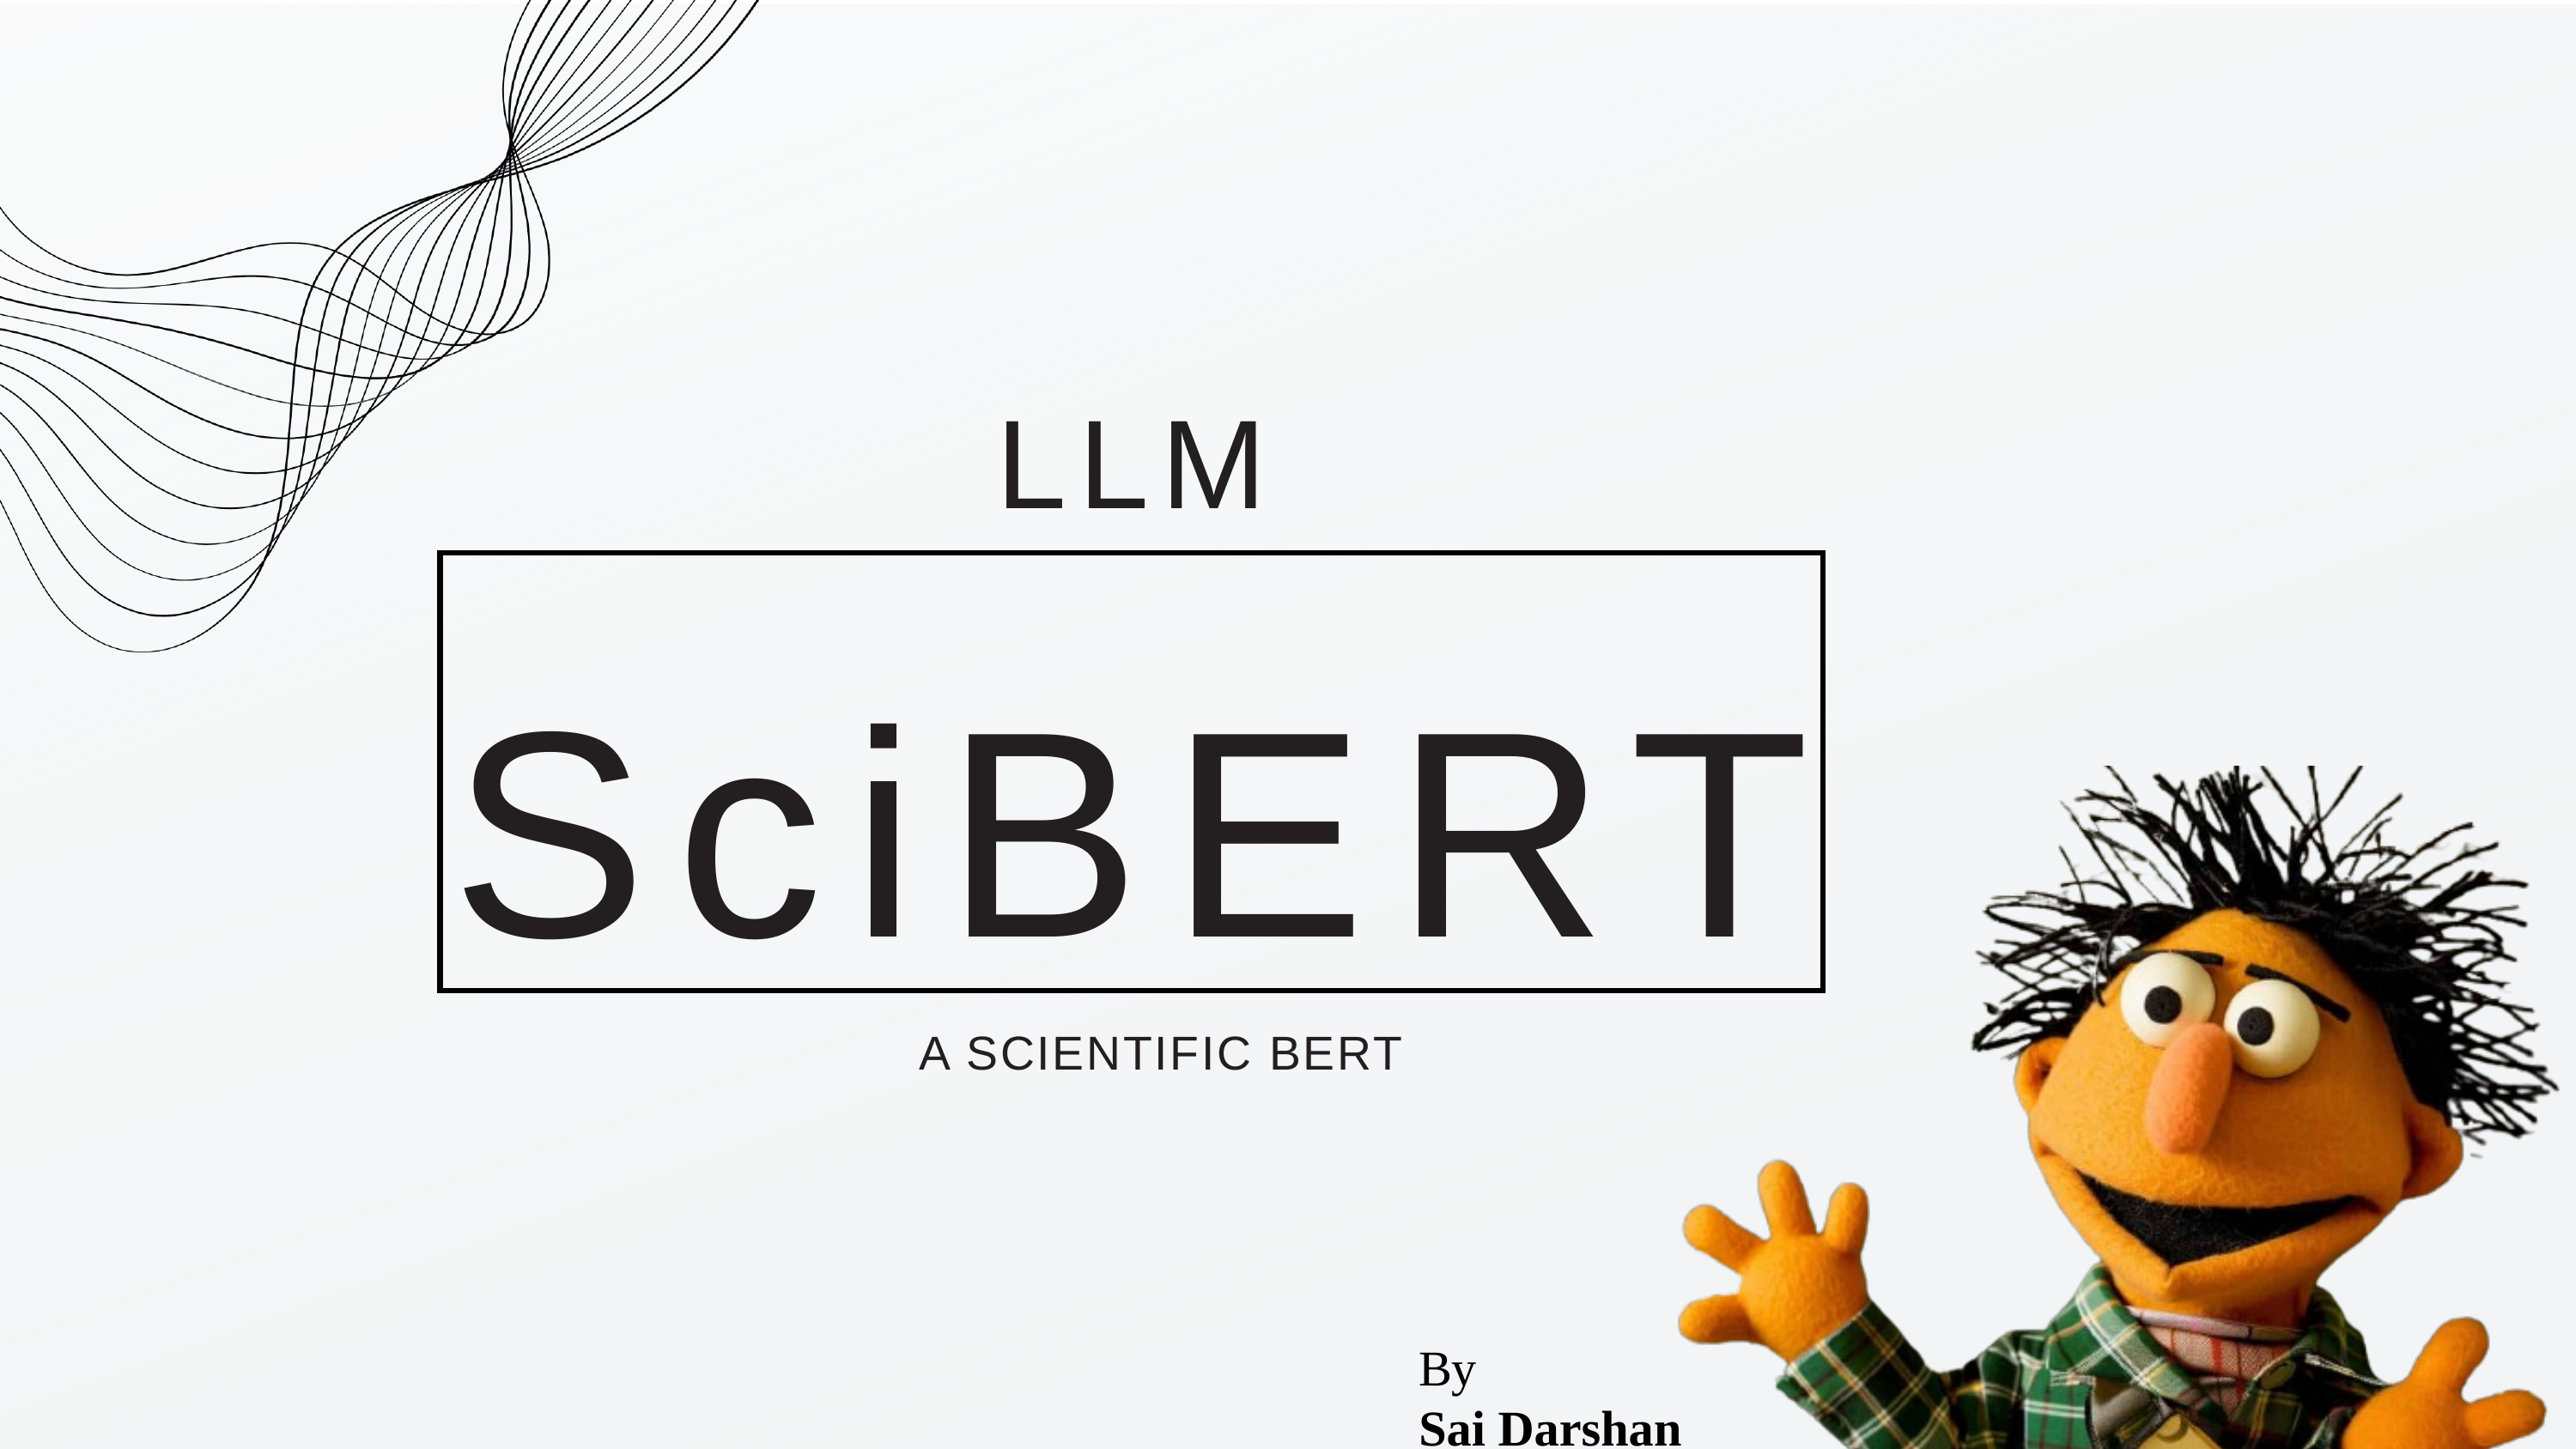

LLM

SciBERT

A SCIENTIFIC BERT
By
Sai Darshan